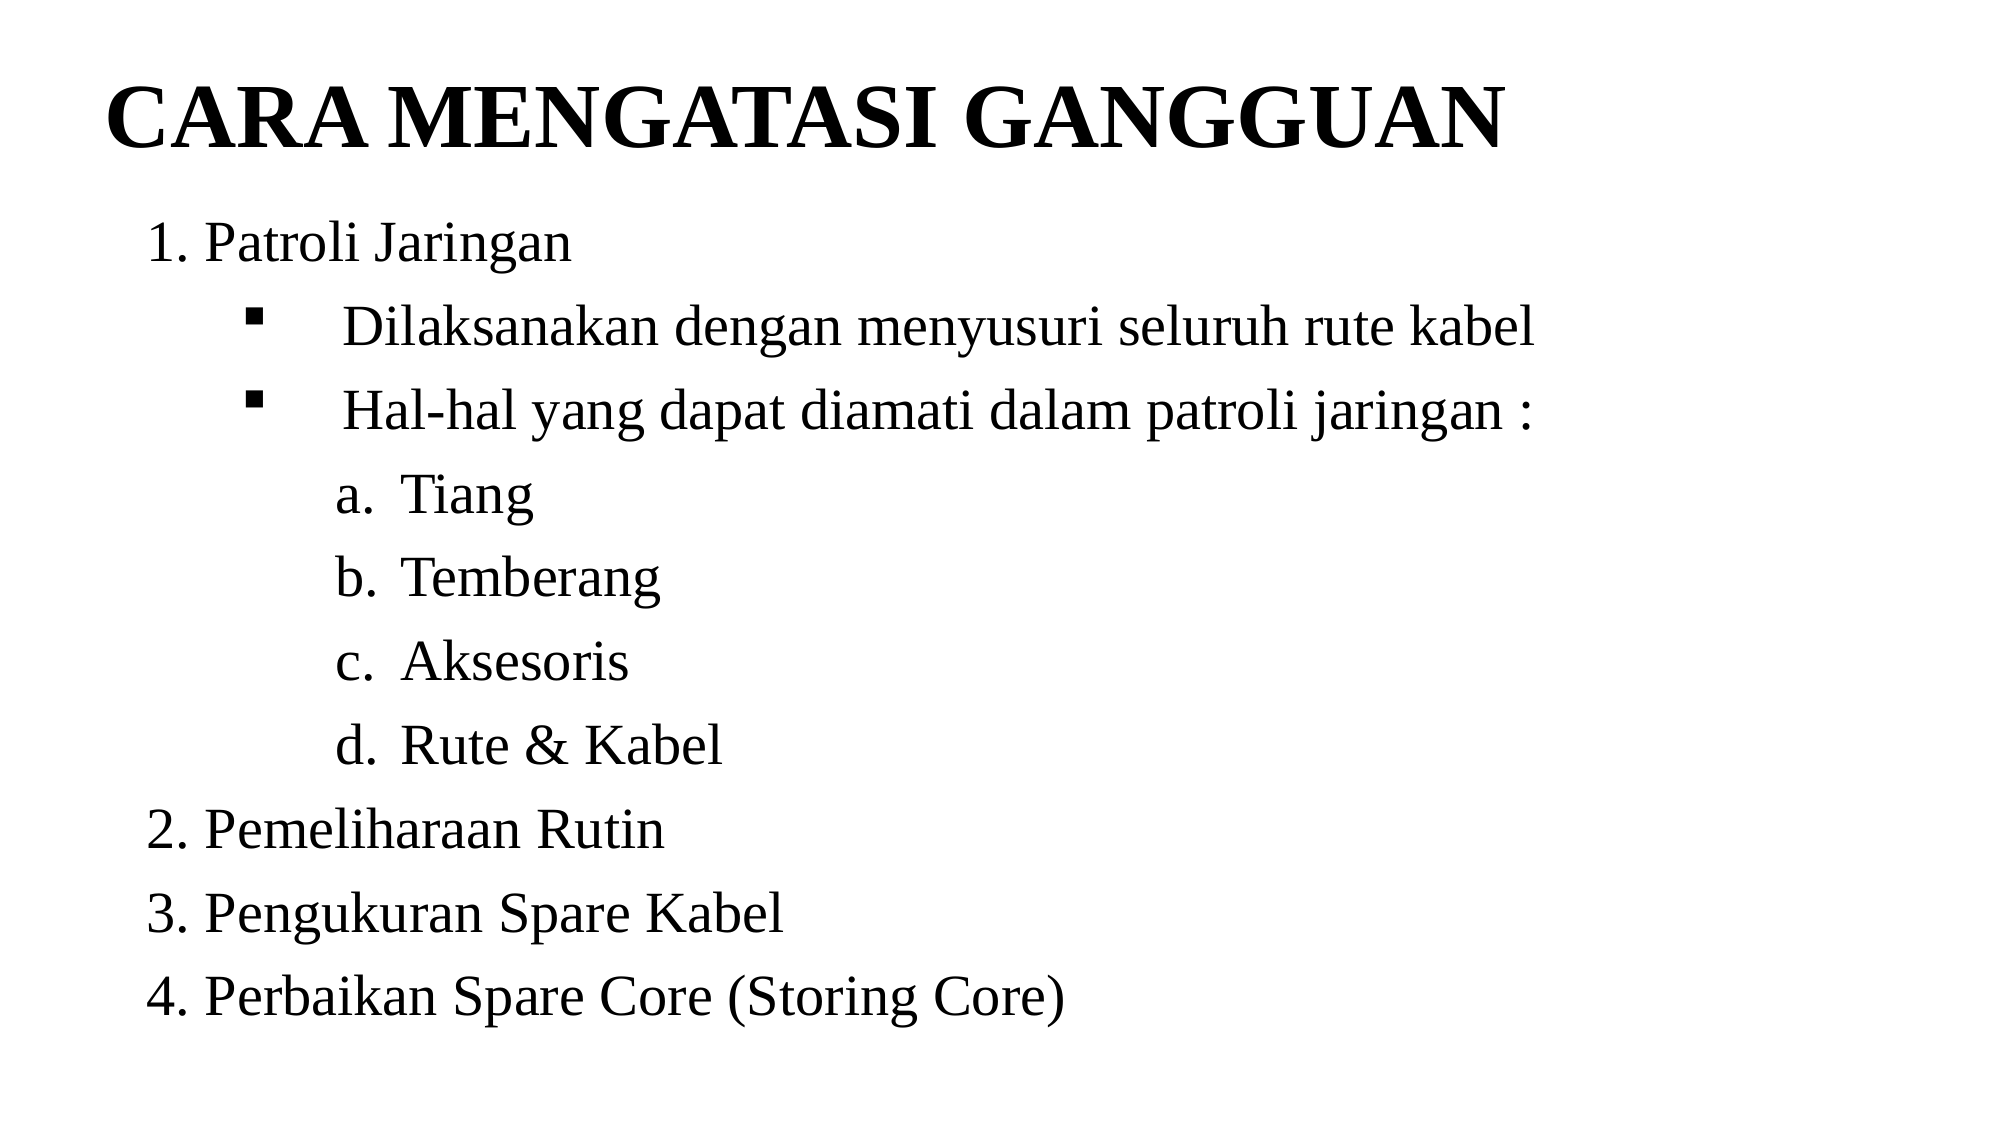

CARA MENGATASI GANGGUAN
1. Patroli Jaringan
Dilaksanakan dengan menyusuri seluruh rute kabel
Hal-hal yang dapat diamati dalam patroli jaringan :
Tiang
Temberang
Aksesoris
Rute & Kabel
2. Pemeliharaan Rutin
3. Pengukuran Spare Kabel
4. Perbaikan Spare Core (Storing Core)